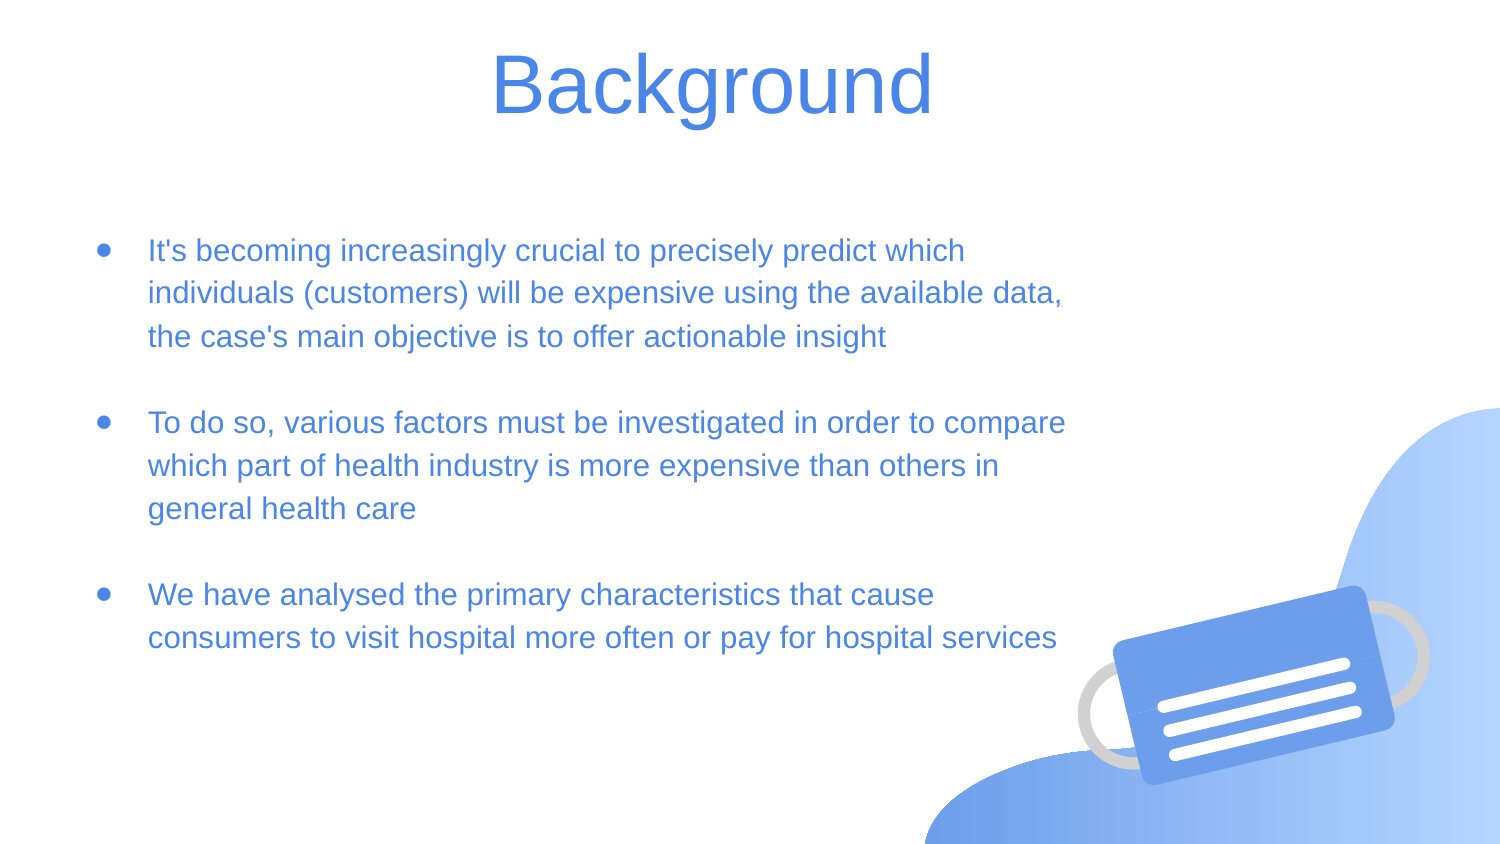

# Background
It's becoming increasingly crucial to precisely predict which individuals (customers) will be expensive using the available data, the case's main objective is to offer actionable insight

To do so, various factors must be investigated in order to compare which part of health industry is more expensive than others in general health care

We have analysed the primary characteristics that cause consumers to visit hospital more often or pay for hospital services